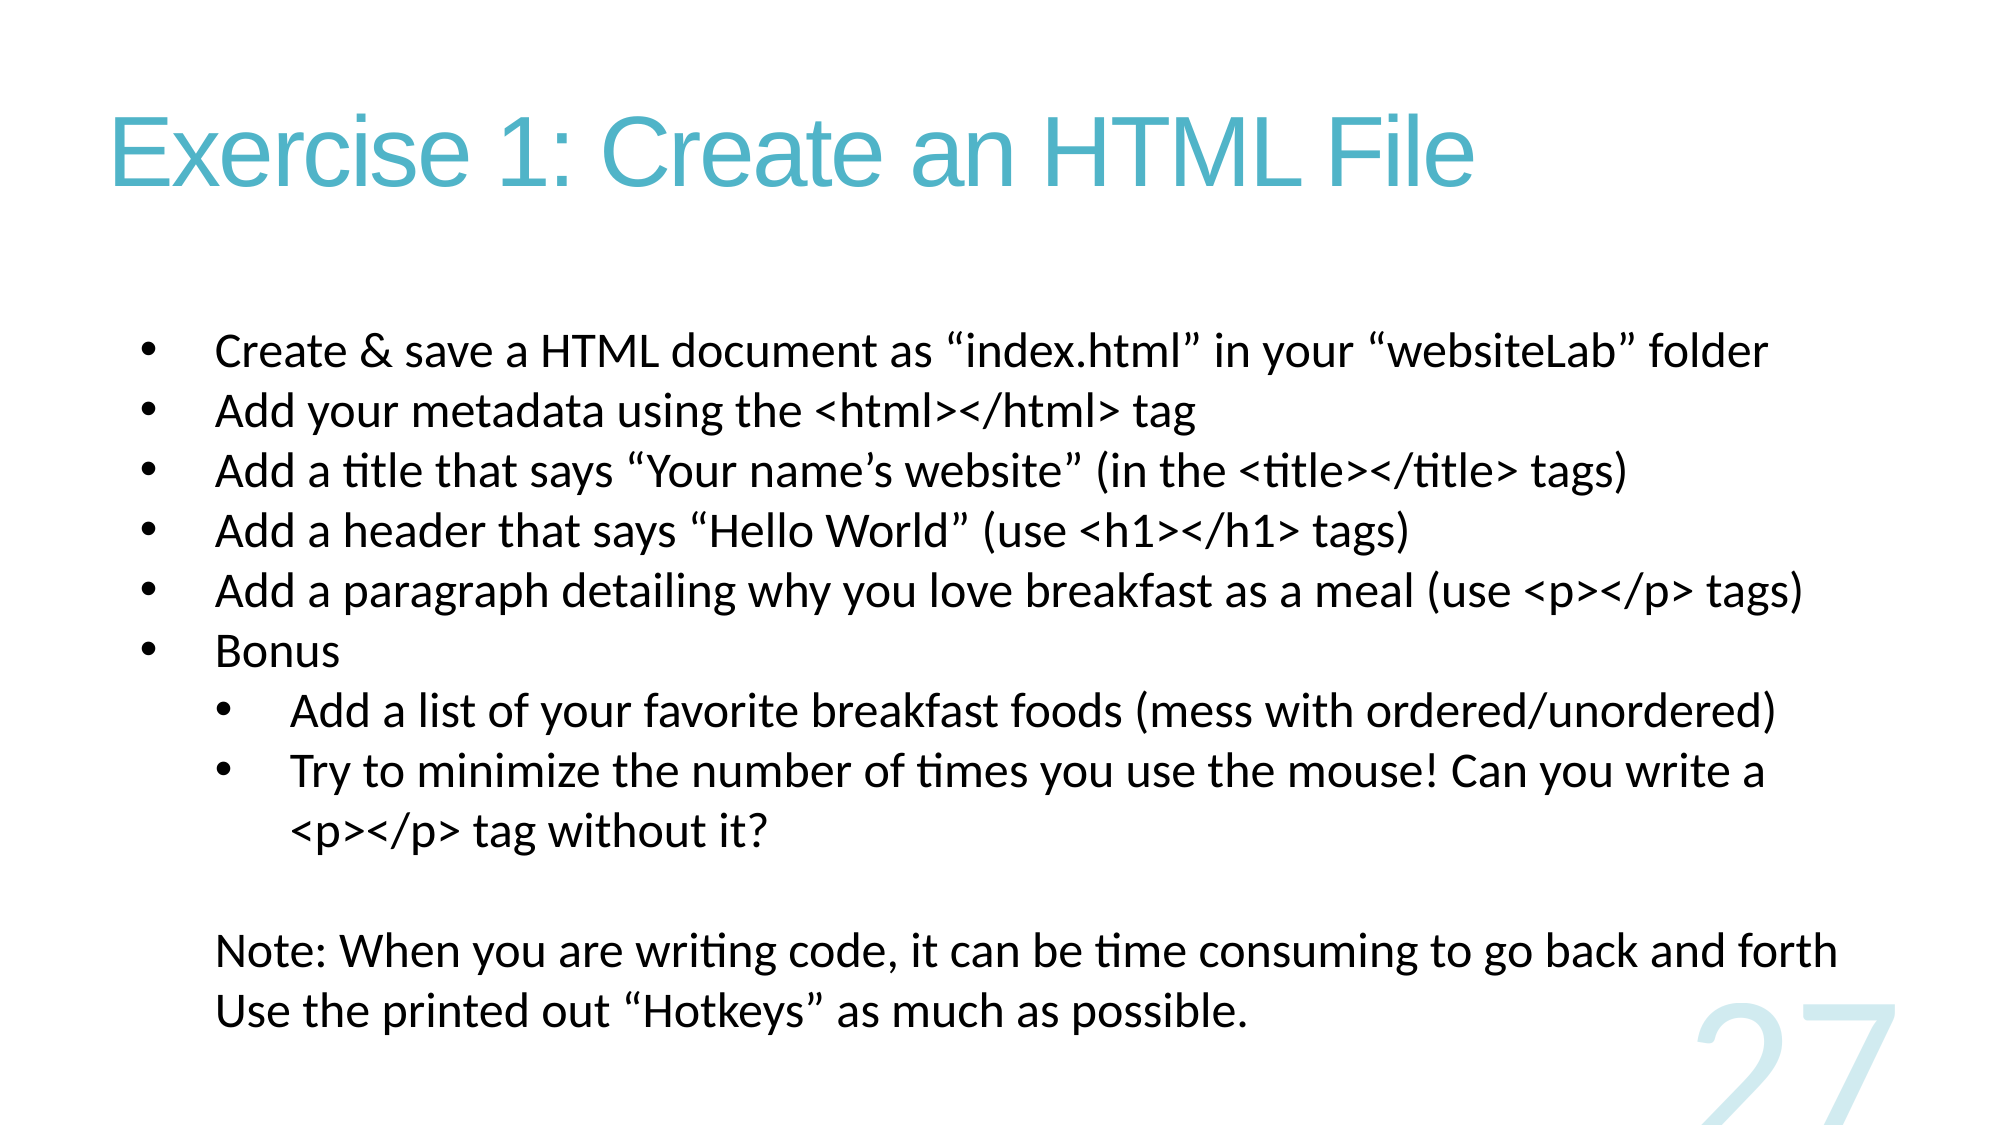

# Exercise 1: Create an HTML File
Create & save a HTML document as “index.html” in your “websiteLab” folder
Add your metadata using the <html></html> tag
Add a title that says “Your name’s website” (in the <title></title> tags)
Add a header that says “Hello World” (use <h1></h1> tags)
Add a paragraph detailing why you love breakfast as a meal (use <p></p> tags)
Bonus
Add a list of your favorite breakfast foods (mess with ordered/unordered)
Try to minimize the number of times you use the mouse! Can you write a <p></p> tag without it?

Note: When you are writing code, it can be time consuming to go back and forth Use the printed out “Hotkeys” as much as possible.
27